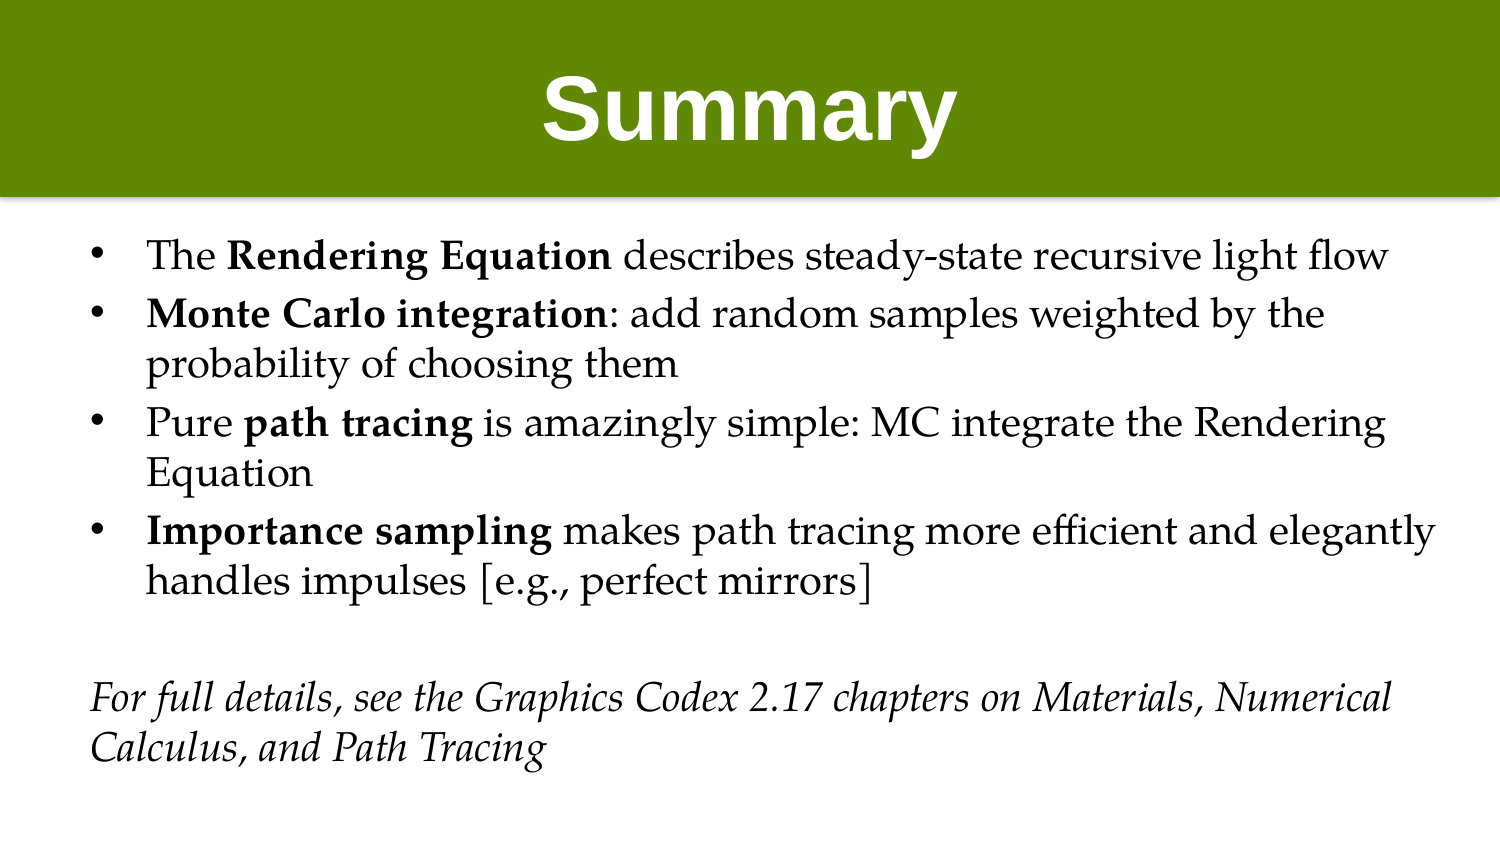

# Summary
The Rendering Equation describes steady-state recursive light flow
Monte Carlo integration: add random samples weighted by the probability of choosing them
Pure path tracing is amazingly simple: MC integrate the Rendering Equation
Importance sampling makes path tracing more efficient and elegantly handles impulses [e.g., perfect mirrors]

For full details, see the Graphics Codex 2.17 chapters on Materials, Numerical Calculus, and Path Tracing